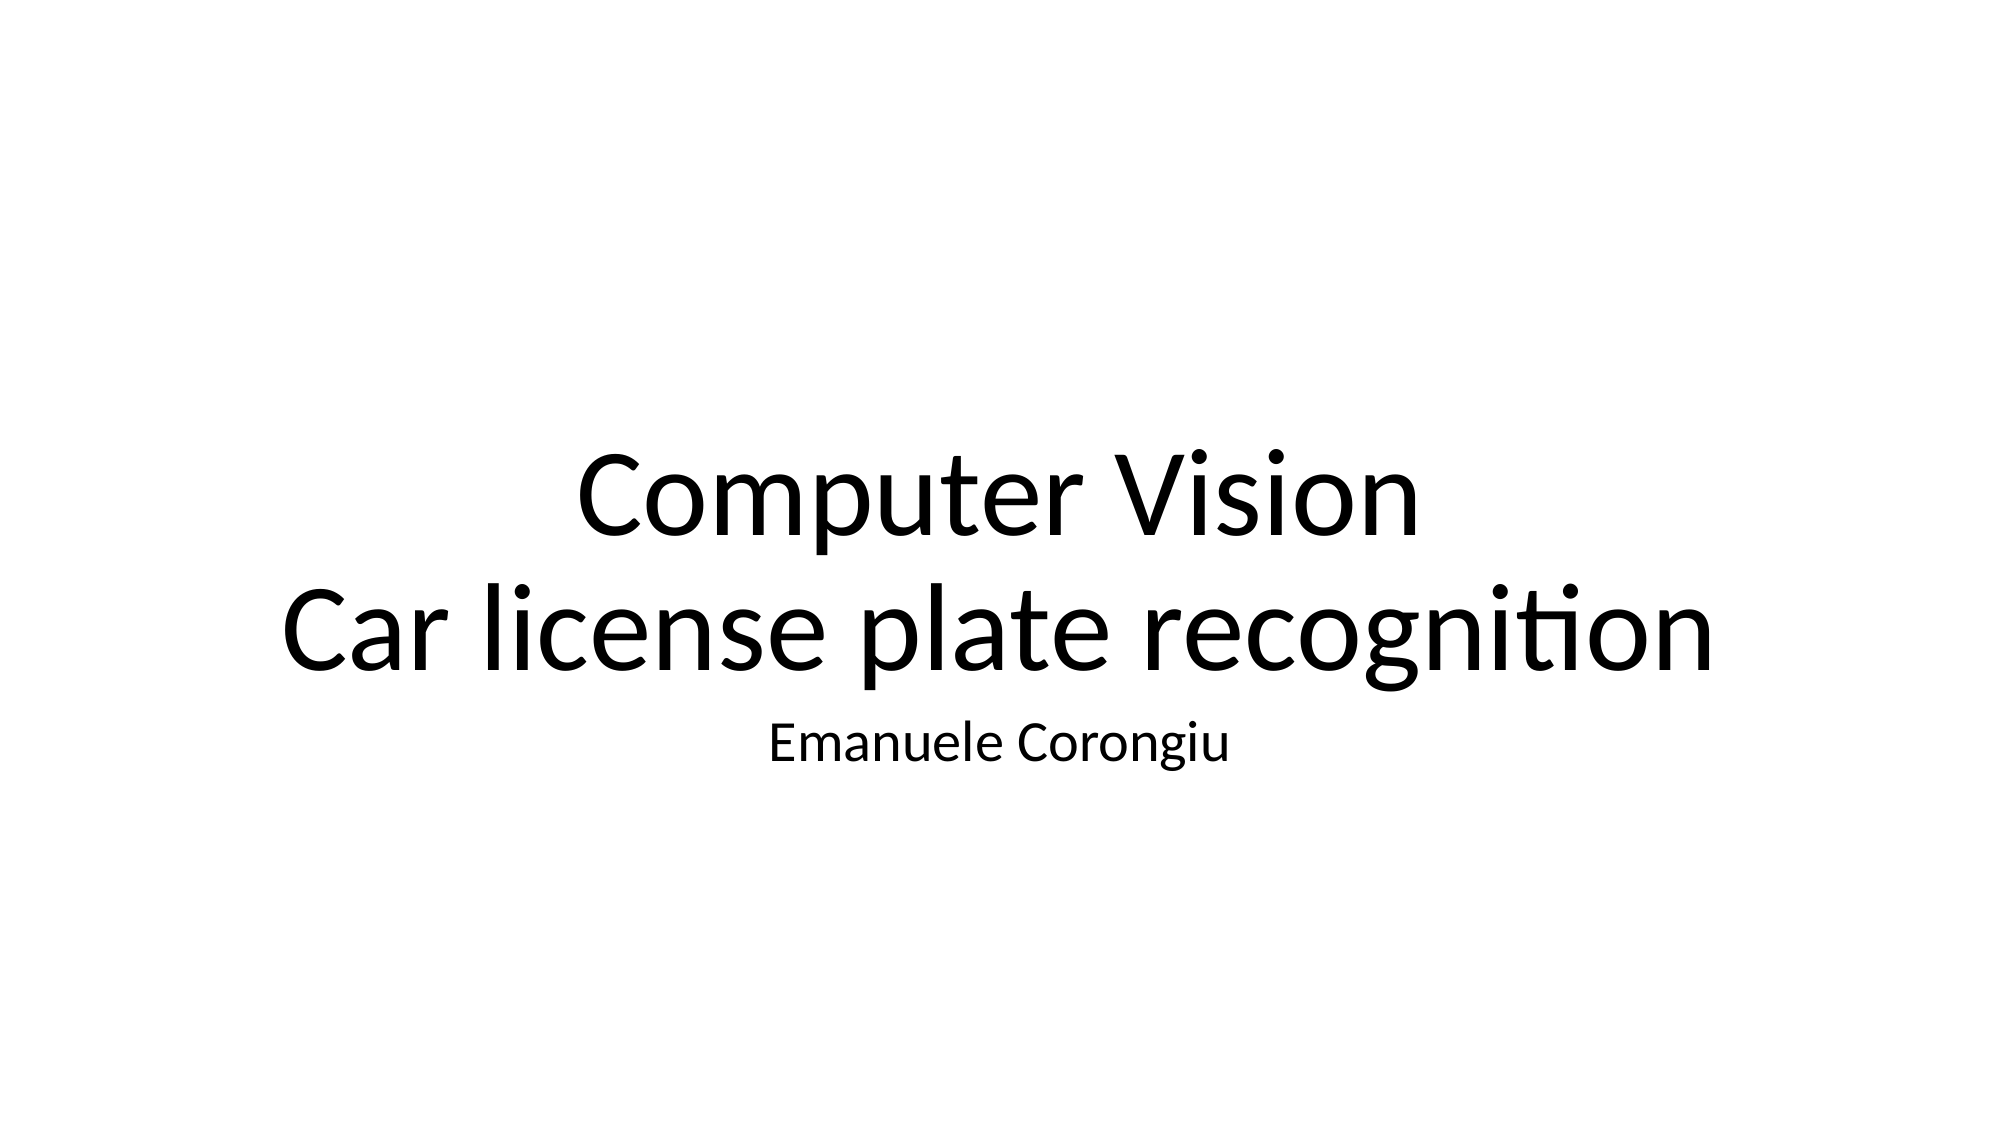

# Computer Vision Car license plate recognition
Emanuele Corongiu